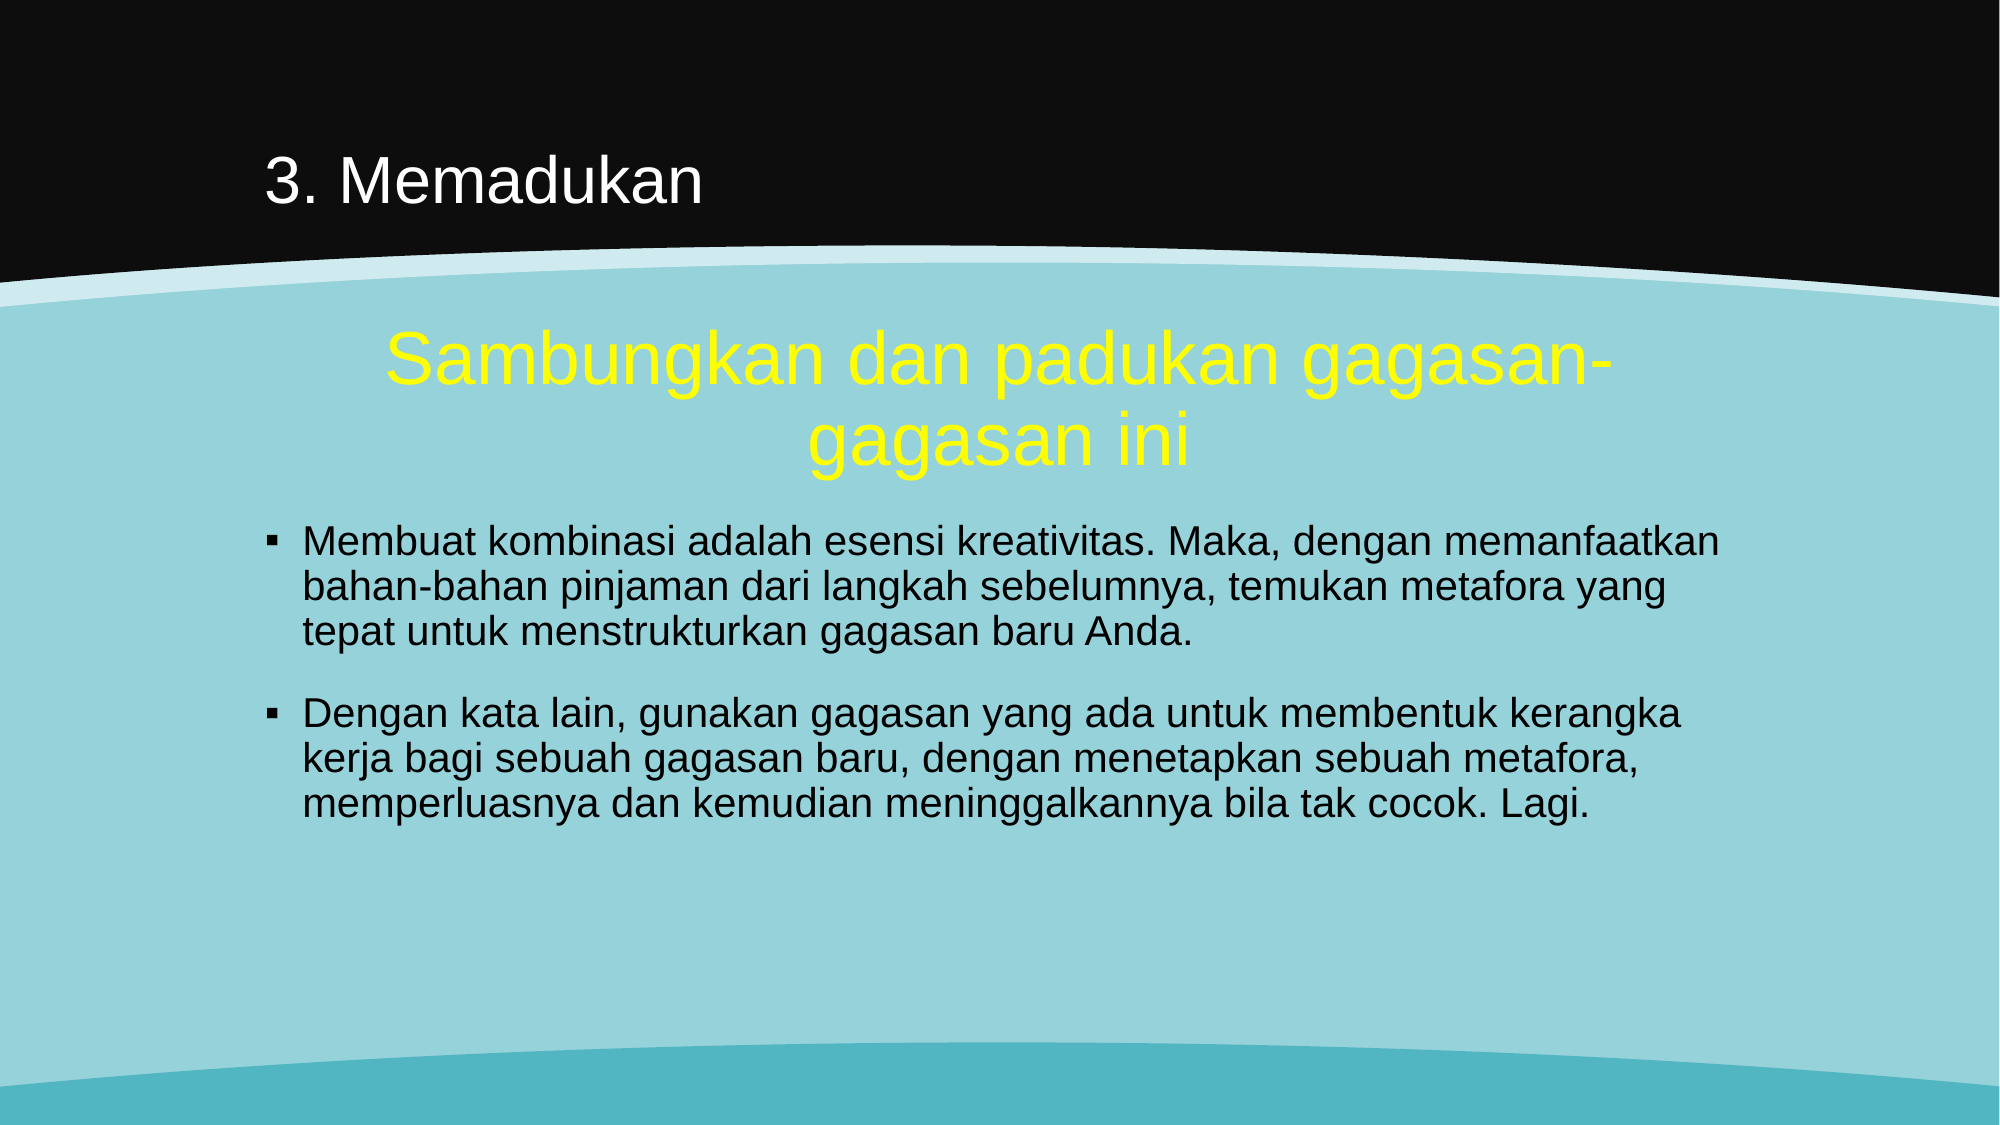

# 3. Memadukan
Sambungkan dan padukan gagasan-gagasan ini
Membuat kombinasi adalah esensi kreativitas. Maka, dengan memanfaatkan bahan-bahan pinjaman dari langkah sebelumnya, temukan metafora yang tepat untuk menstrukturkan gagasan baru Anda.
Dengan kata lain, gunakan gagasan yang ada untuk membentuk kerangka kerja bagi sebuah gagasan baru, dengan menetapkan sebuah metafora, memperluasnya dan kemudian meninggalkannya bila tak cocok. Lagi.